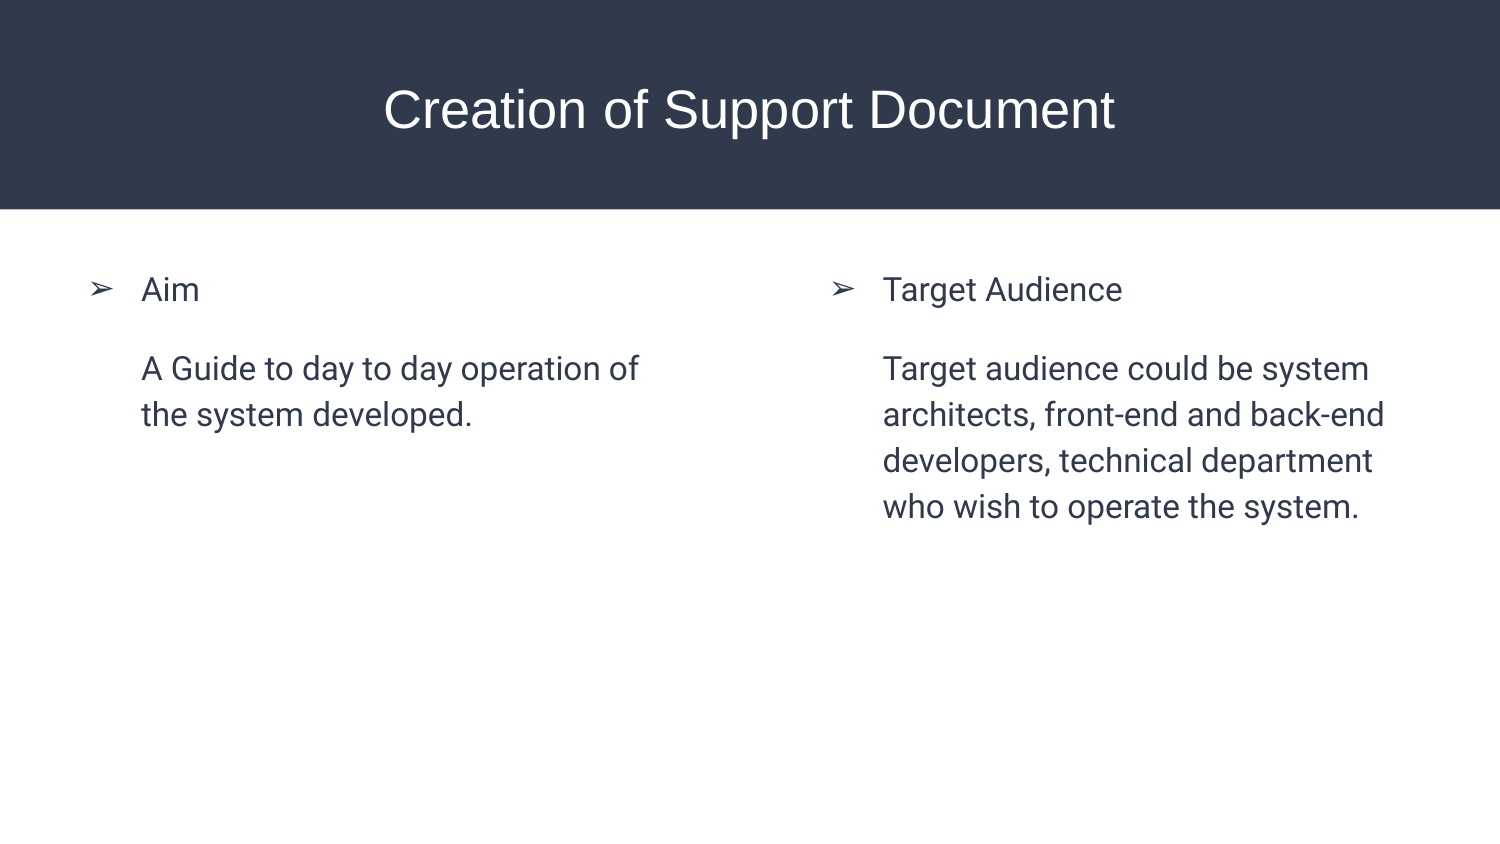

# Creation of Support Document
Aim
A Guide to day to day operation of the system developed.
Target Audience
Target audience could be system architects, front-end and back-end developers, technical department who wish to operate the system.